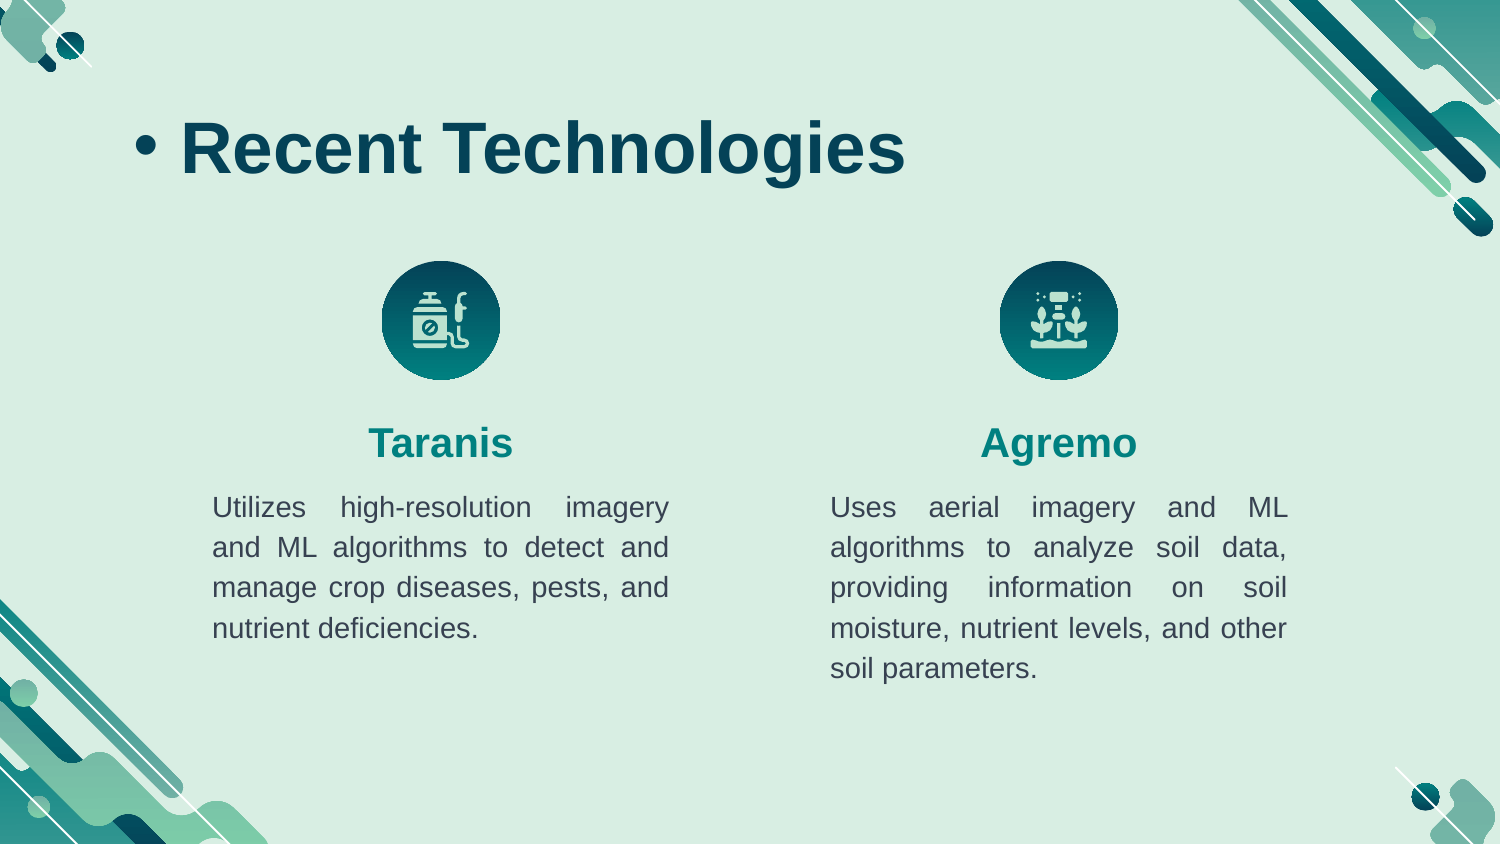

# Recent Technologies​

Taranis
Agremo
Uses aerial imagery and ML algorithms to analyze soil data, providing information on soil moisture, nutrient levels, and other soil parameters.
Utilizes high-resolution imagery and ML algorithms to detect and manage crop diseases, pests, and nutrient deficiencies.